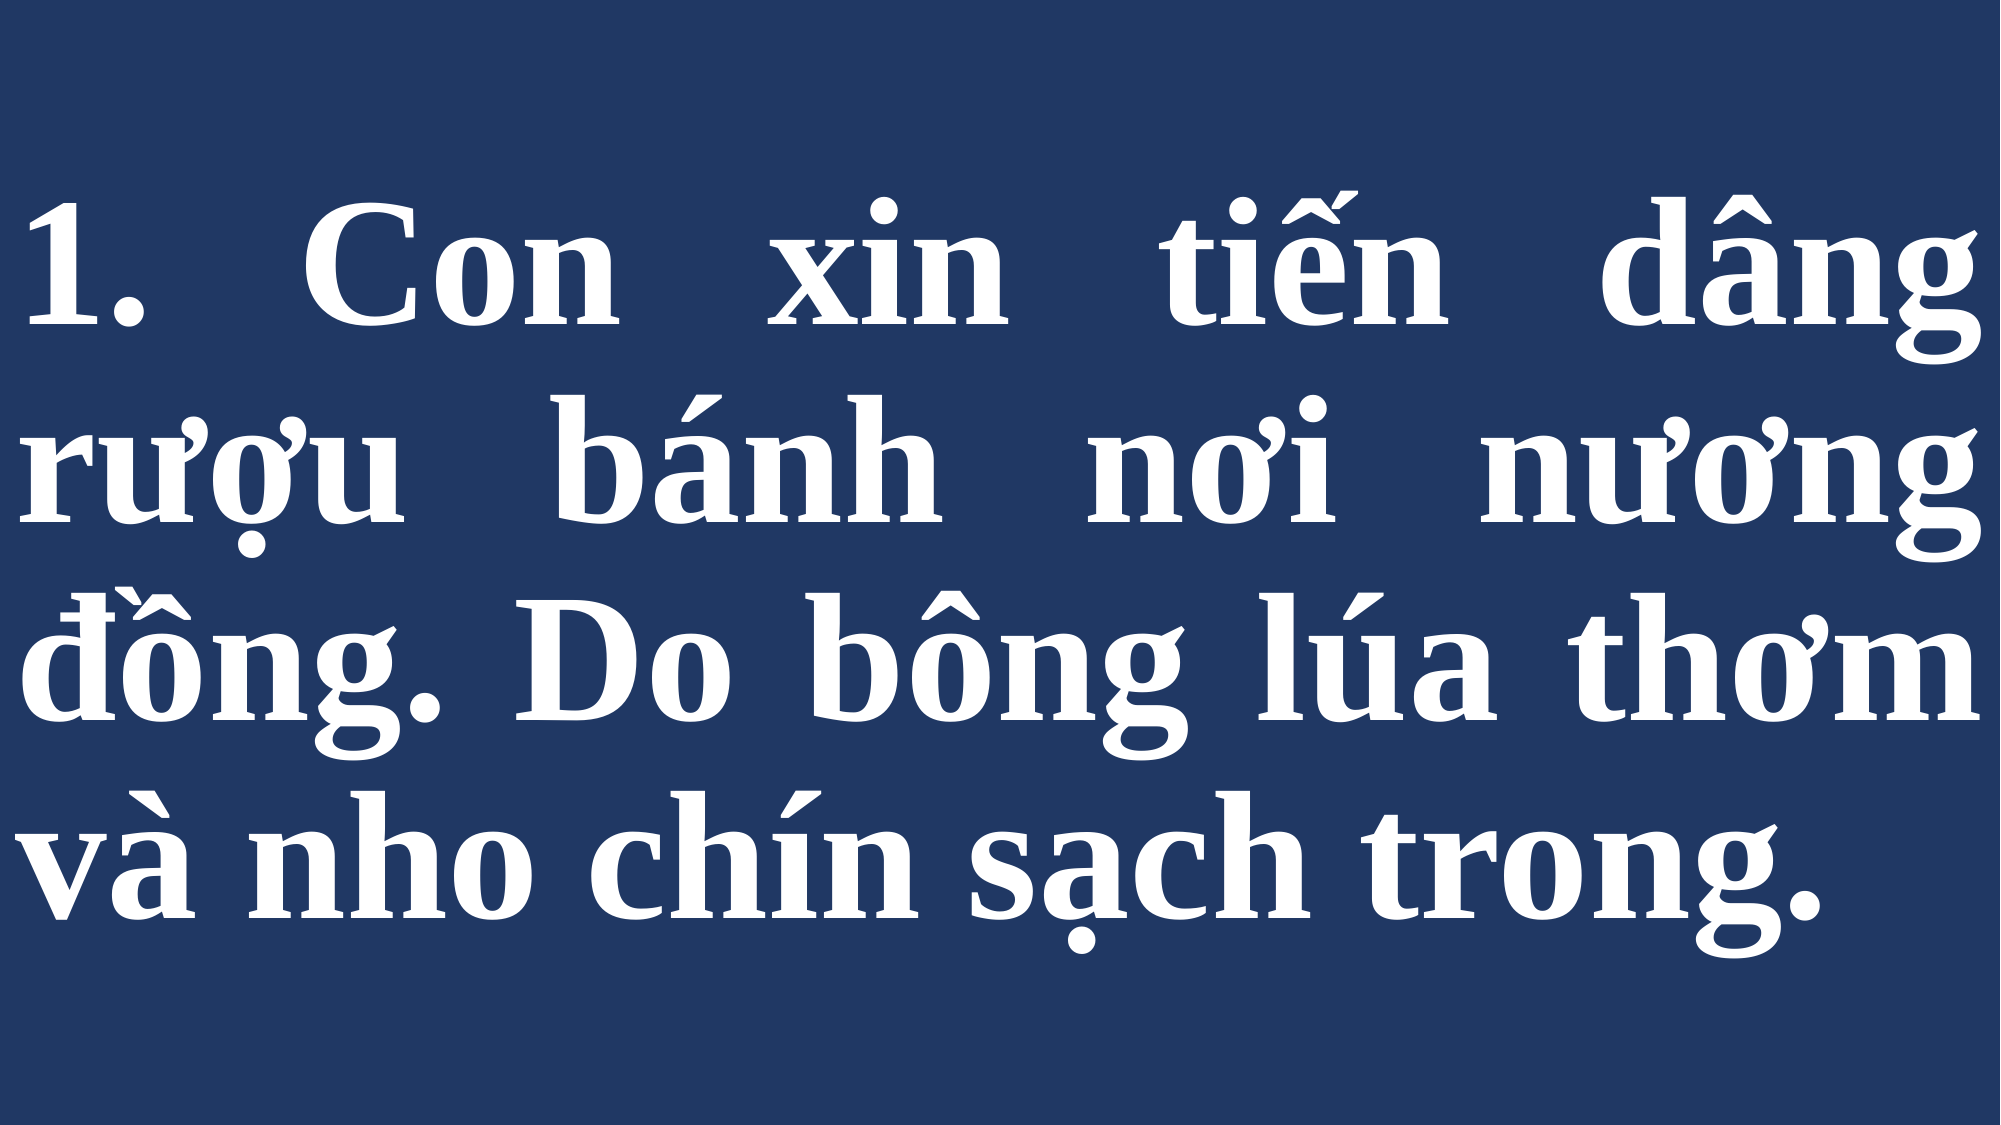

# 1. Con xin tiến dâng rượu bánh nơi nương đồng. Do bông lúa thơm và nho chín sạch trong.